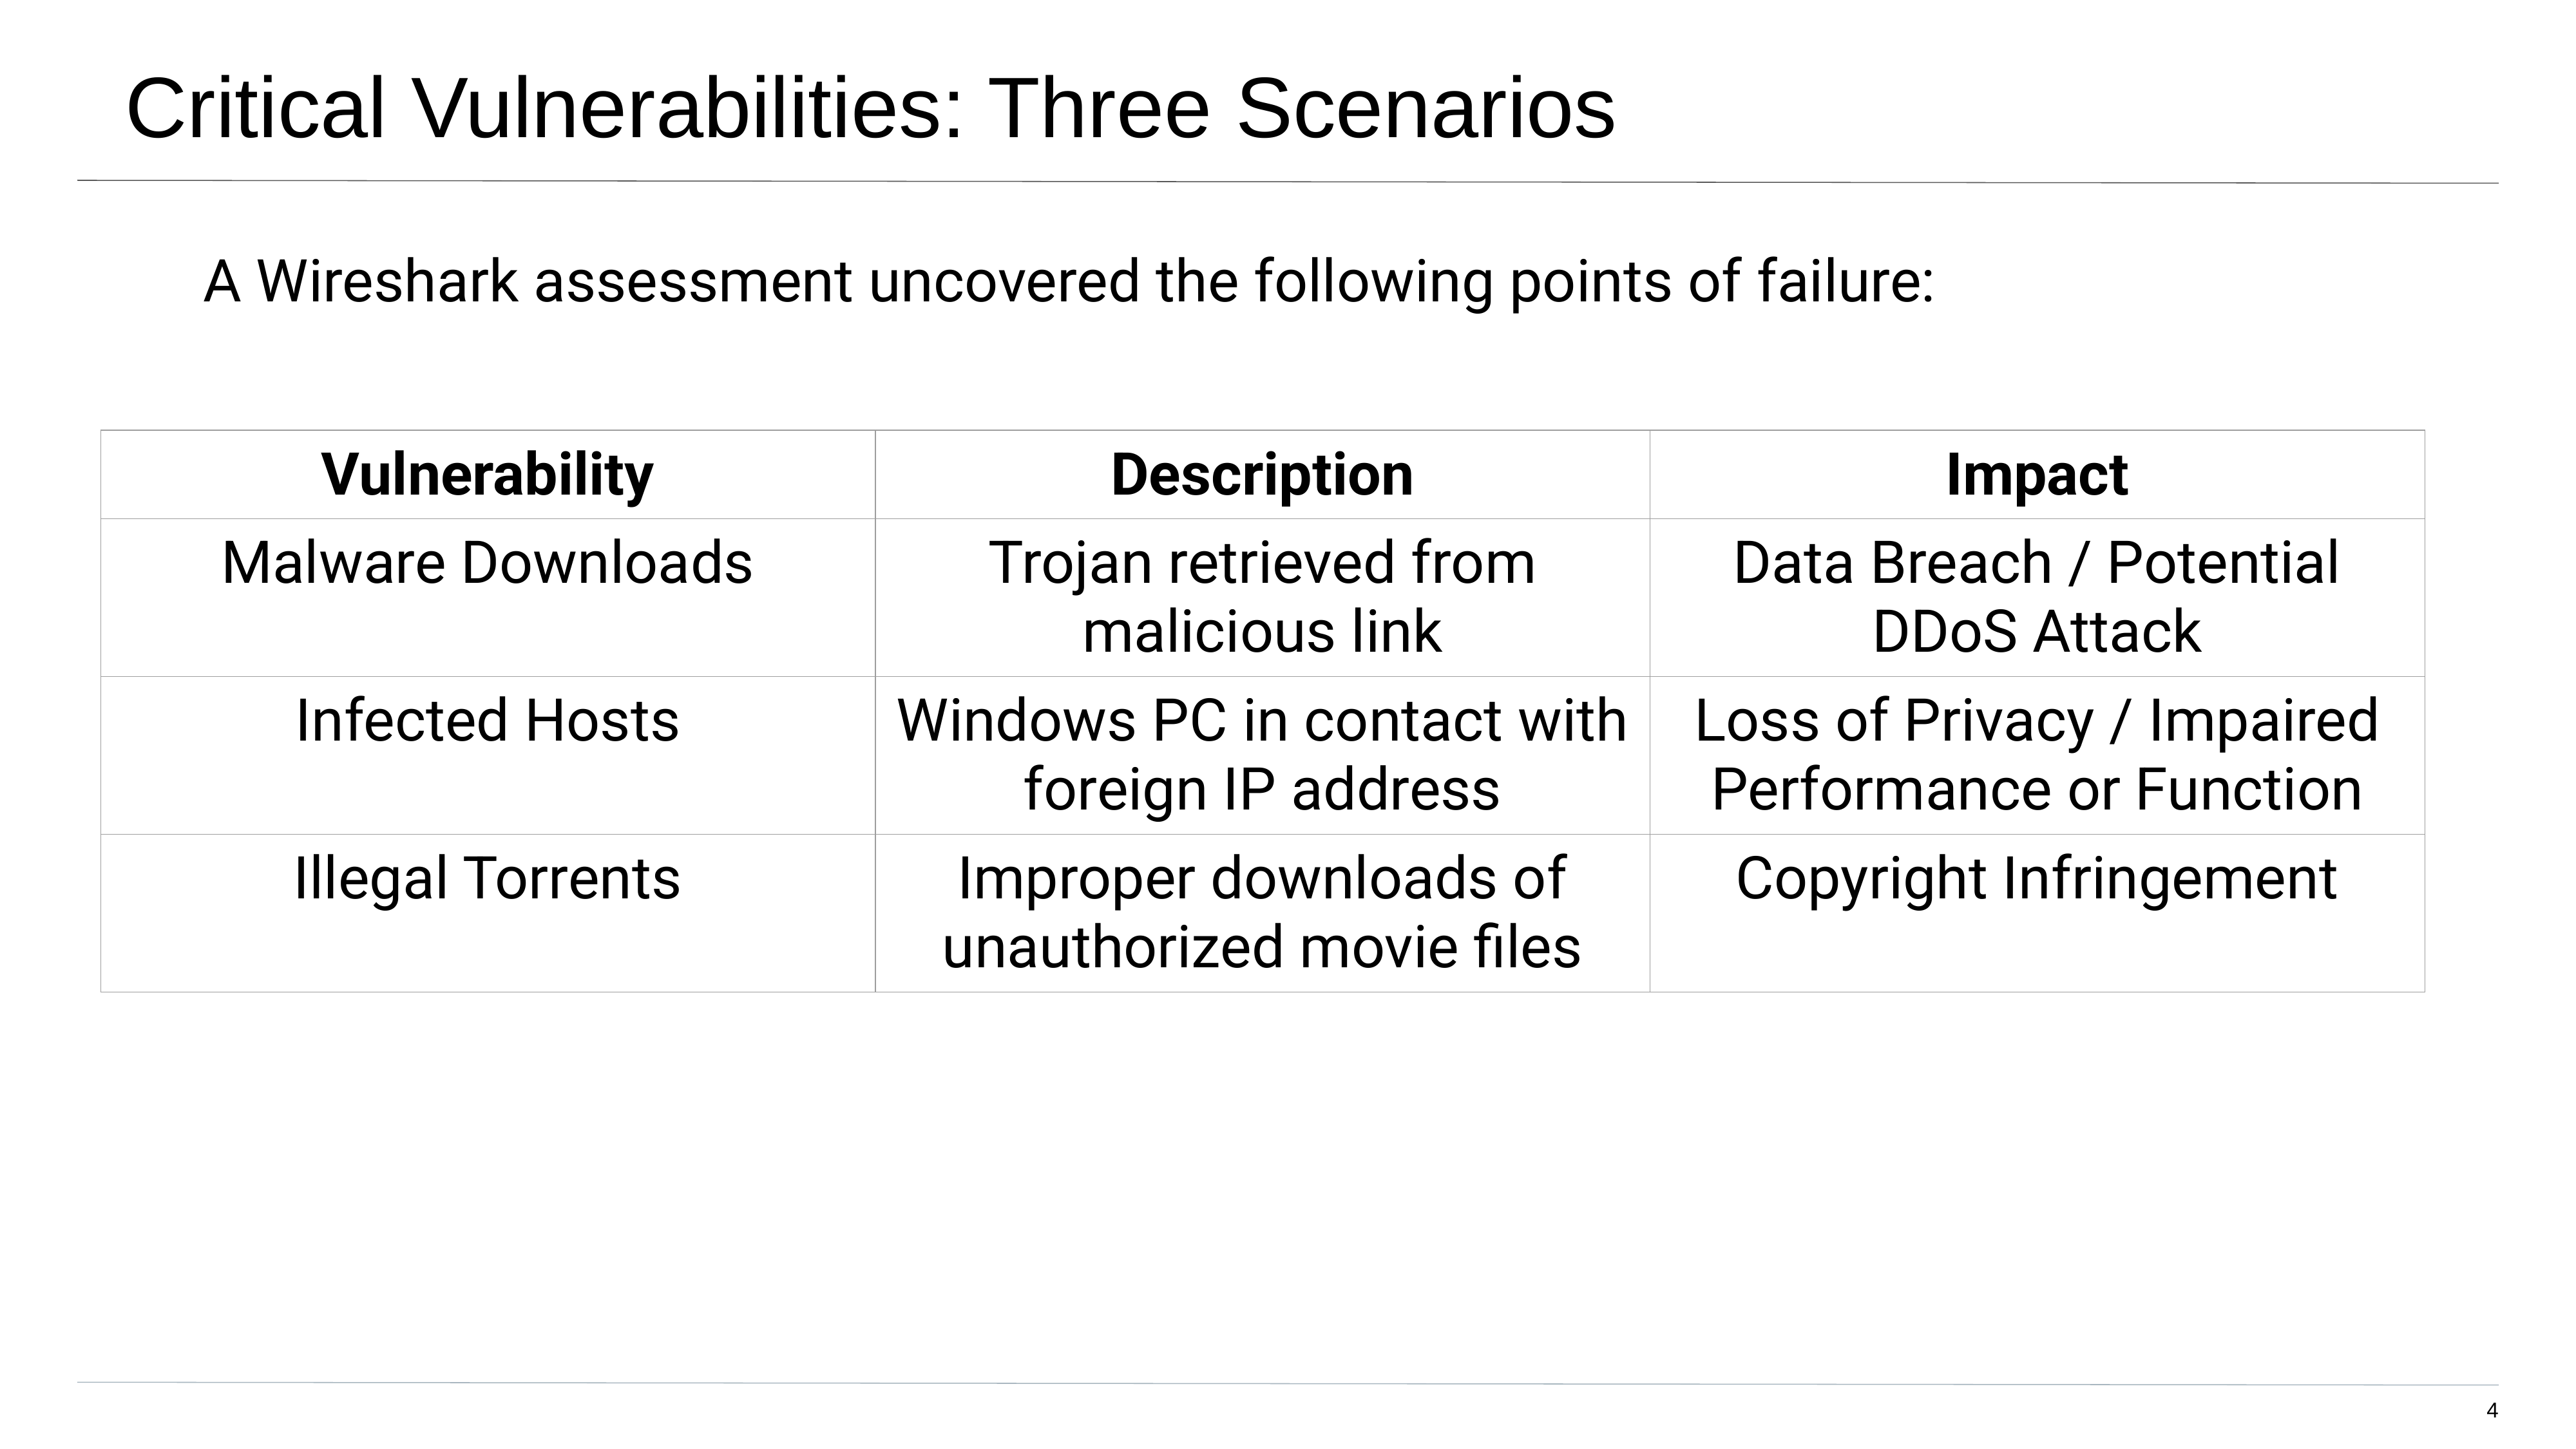

# Critical Vulnerabilities: Three Scenarios
A Wireshark assessment uncovered the following points of failure:

| Vulnerability | Description | Impact |
| --- | --- | --- |
| Malware Downloads | Trojan retrieved from malicious link | Data Breach / Potential DDoS Attack |
| Infected Hosts | Windows PC in contact with foreign IP address | Loss of Privacy / Impaired Performance or Function |
| Illegal Torrents | Improper downloads of unauthorized movie files | Copyright Infringement |
4